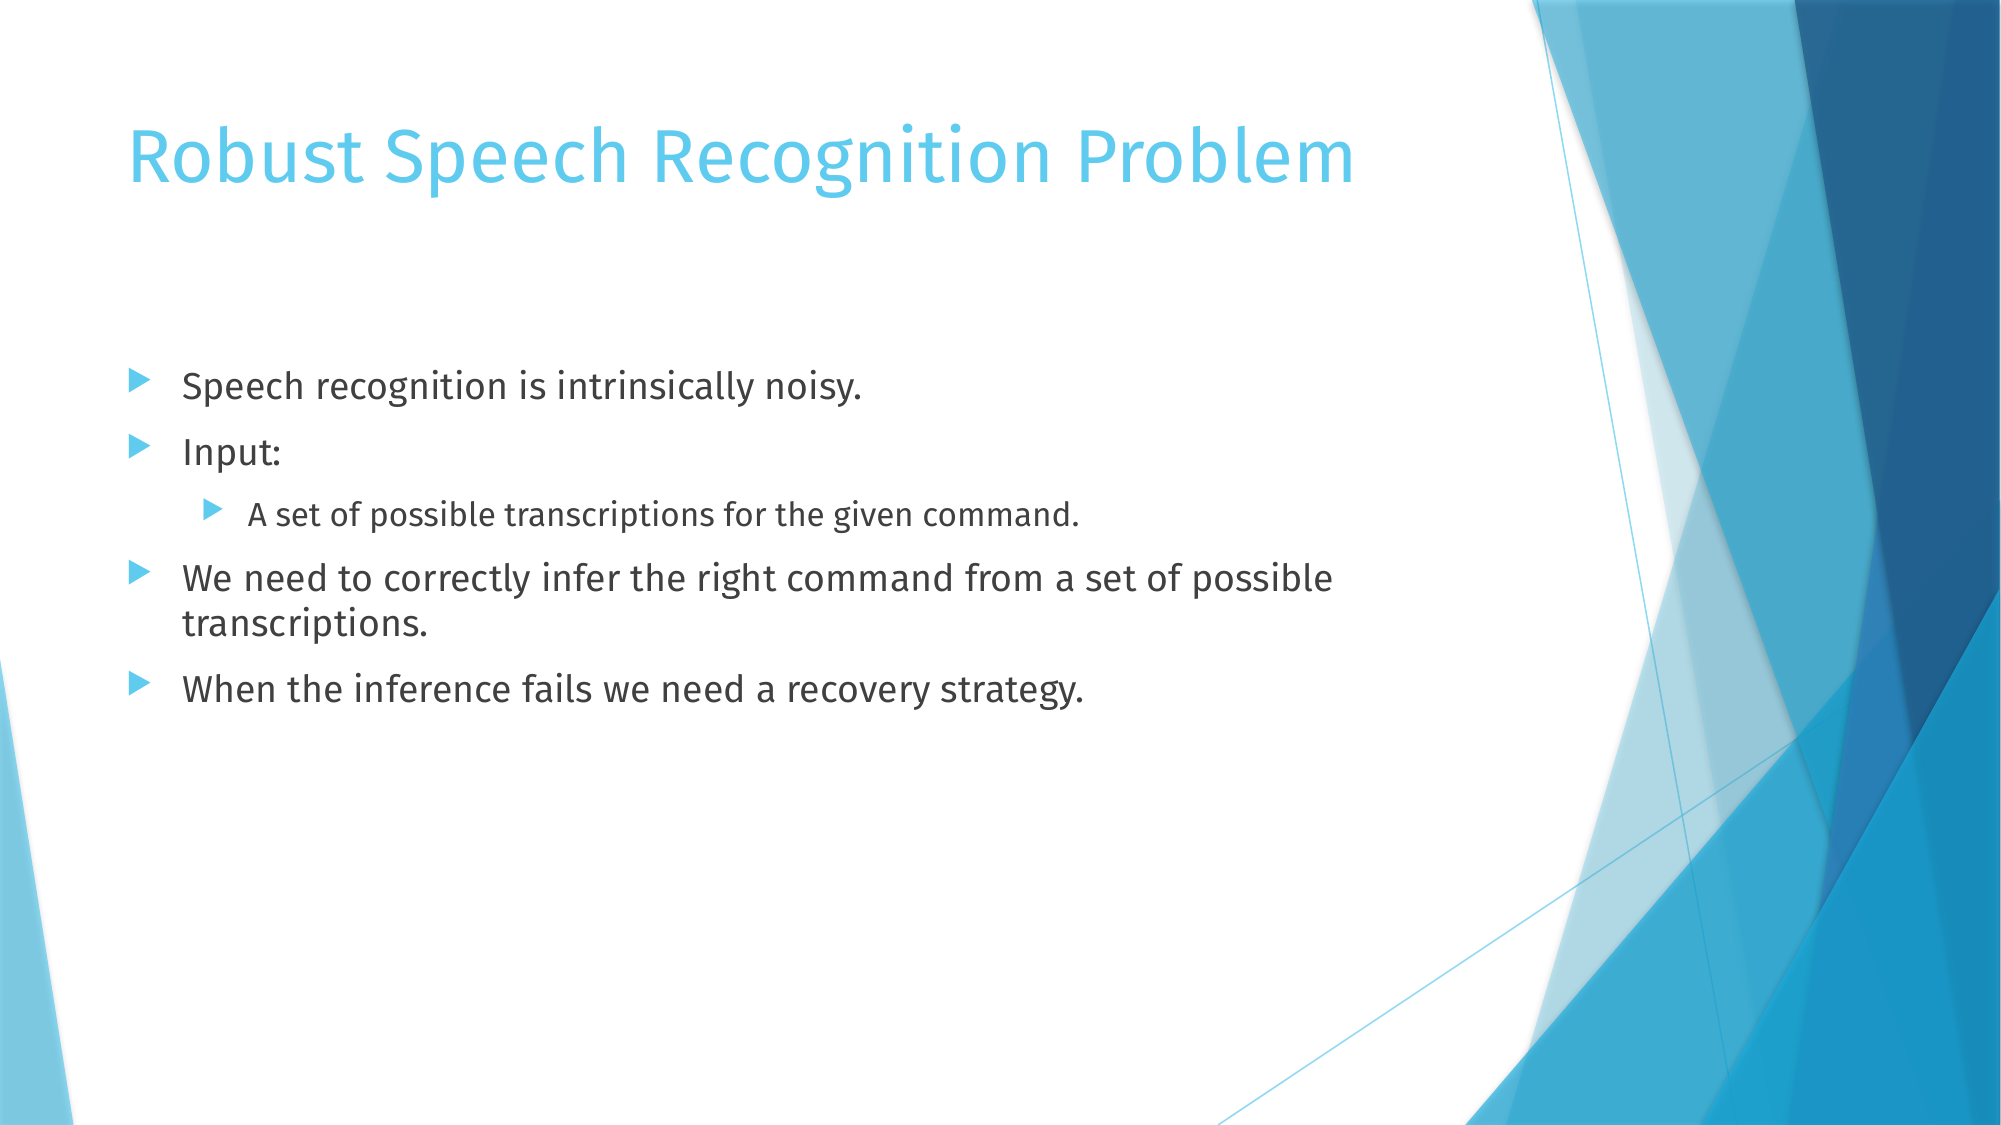

# Robust Speech Recognition Problem
Speech recognition is intrinsically noisy.
Input:
A set of possible transcriptions for the given command.
We need to correctly infer the right command from a set of possible transcriptions.
When the inference fails we need a recovery strategy.